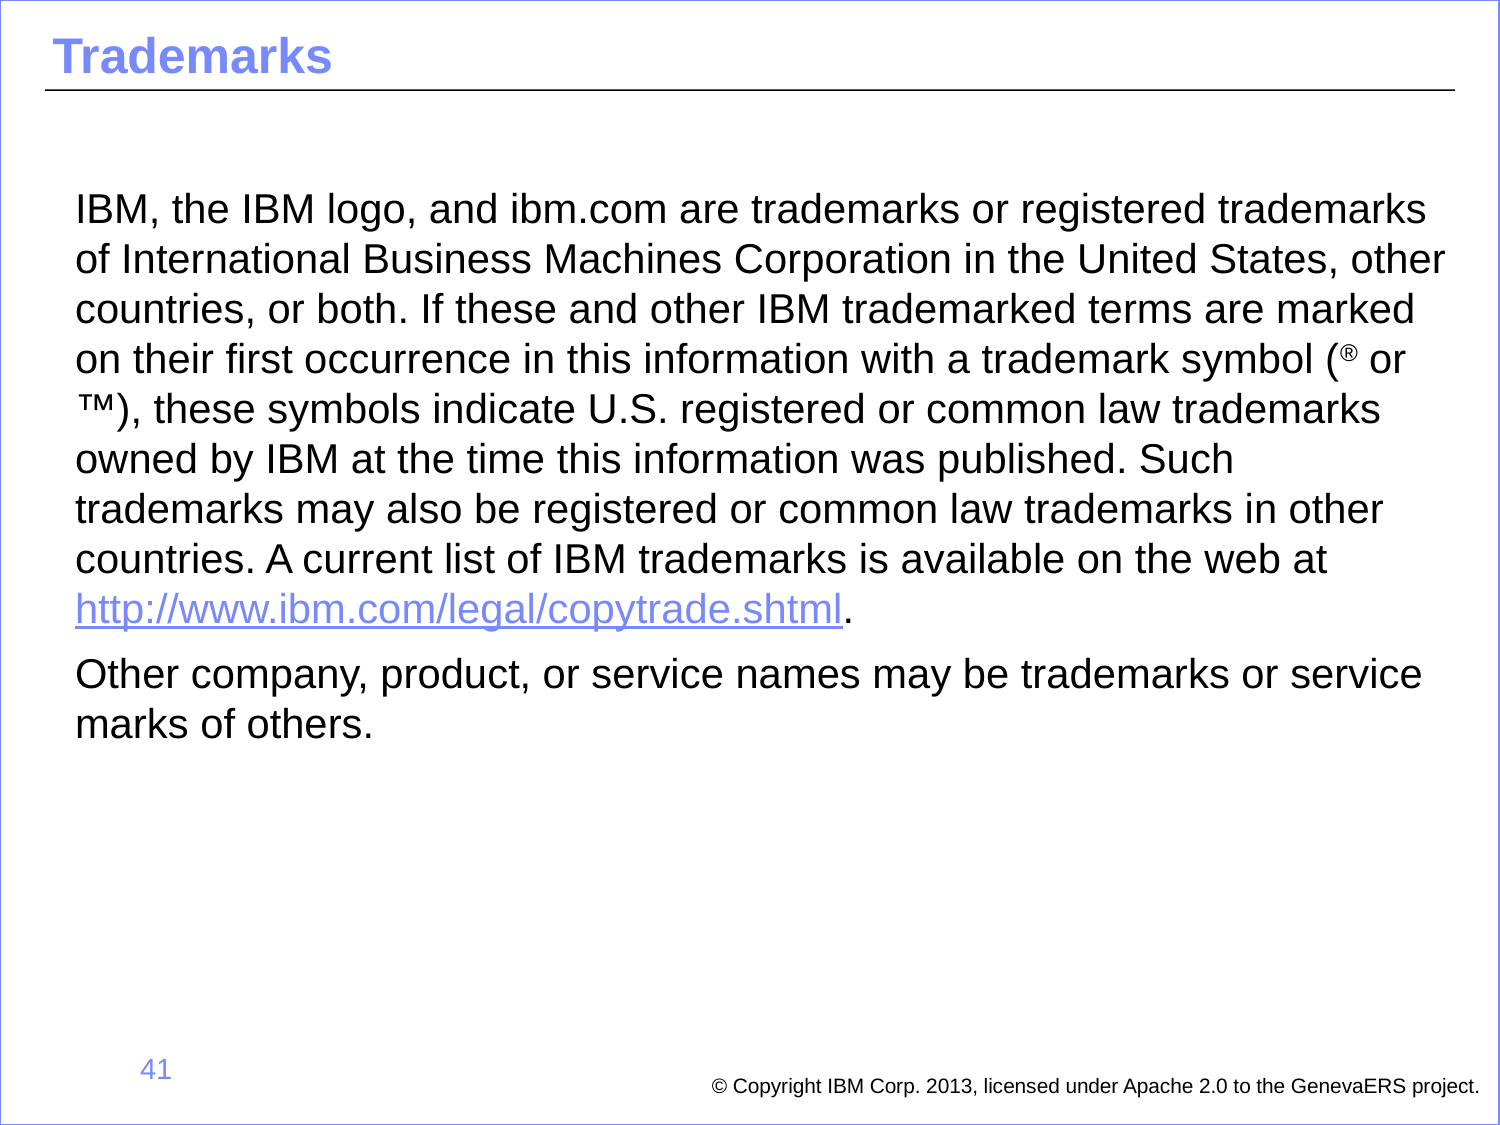

Trademarks
IBM, the IBM logo, and ibm.com are trademarks or registered trademarks of International Business Machines Corporation in the United States, other countries, or both. If these and other IBM trademarked terms are marked on their first occurrence in this information with a trademark symbol (® or ™), these symbols indicate U.S. registered or common law trademarks owned by IBM at the time this information was published. Such trademarks may also be registered or common law trademarks in other countries. A current list of IBM trademarks is available on the web at http://www.ibm.com/legal/copytrade.shtml.
Other company, product, or service names may be trademarks or service marks of others.
41